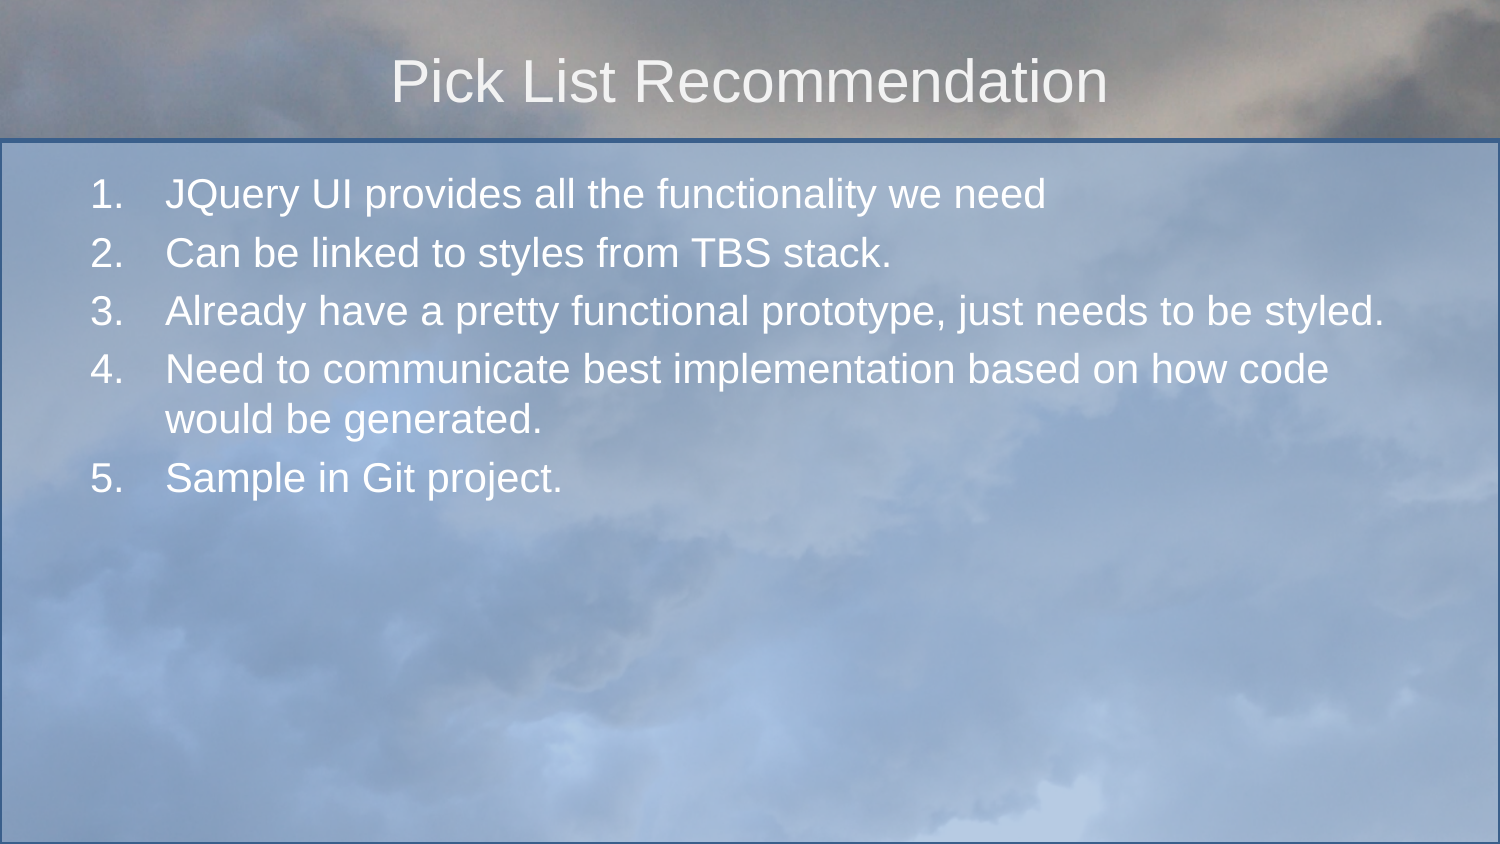

# Pick List Recommendation
JQuery UI provides all the functionality we need
Can be linked to styles from TBS stack.
Already have a pretty functional prototype, just needs to be styled.
Need to communicate best implementation based on how code would be generated.
Sample in Git project.